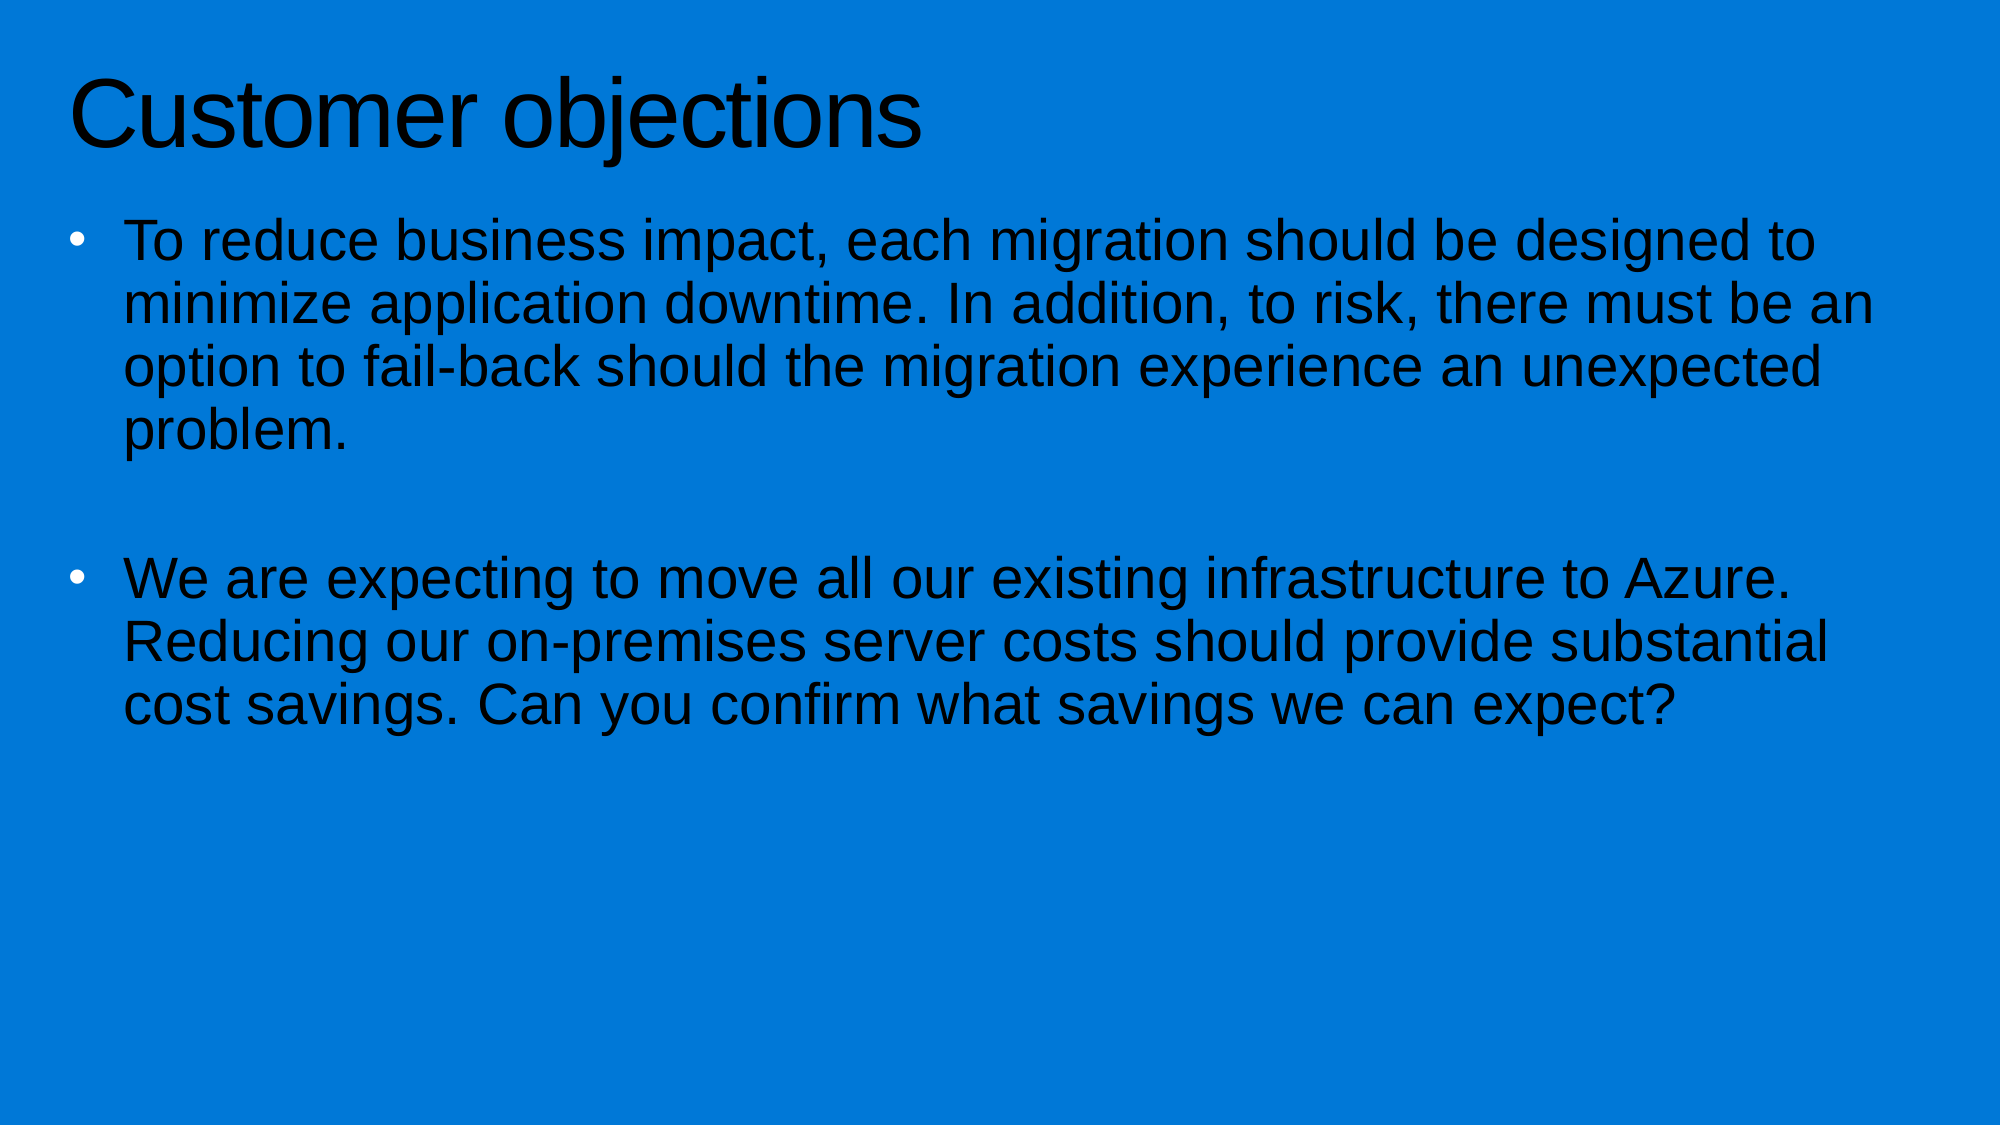

# Customer objections
To reduce business impact, each migration should be designed to minimize application downtime. In addition, to risk, there must be an option to fail-back should the migration experience an unexpected problem.

We are expecting to move all our existing infrastructure to Azure. Reducing our on-premises server costs should provide substantial cost savings. Can you confirm what savings we can expect?